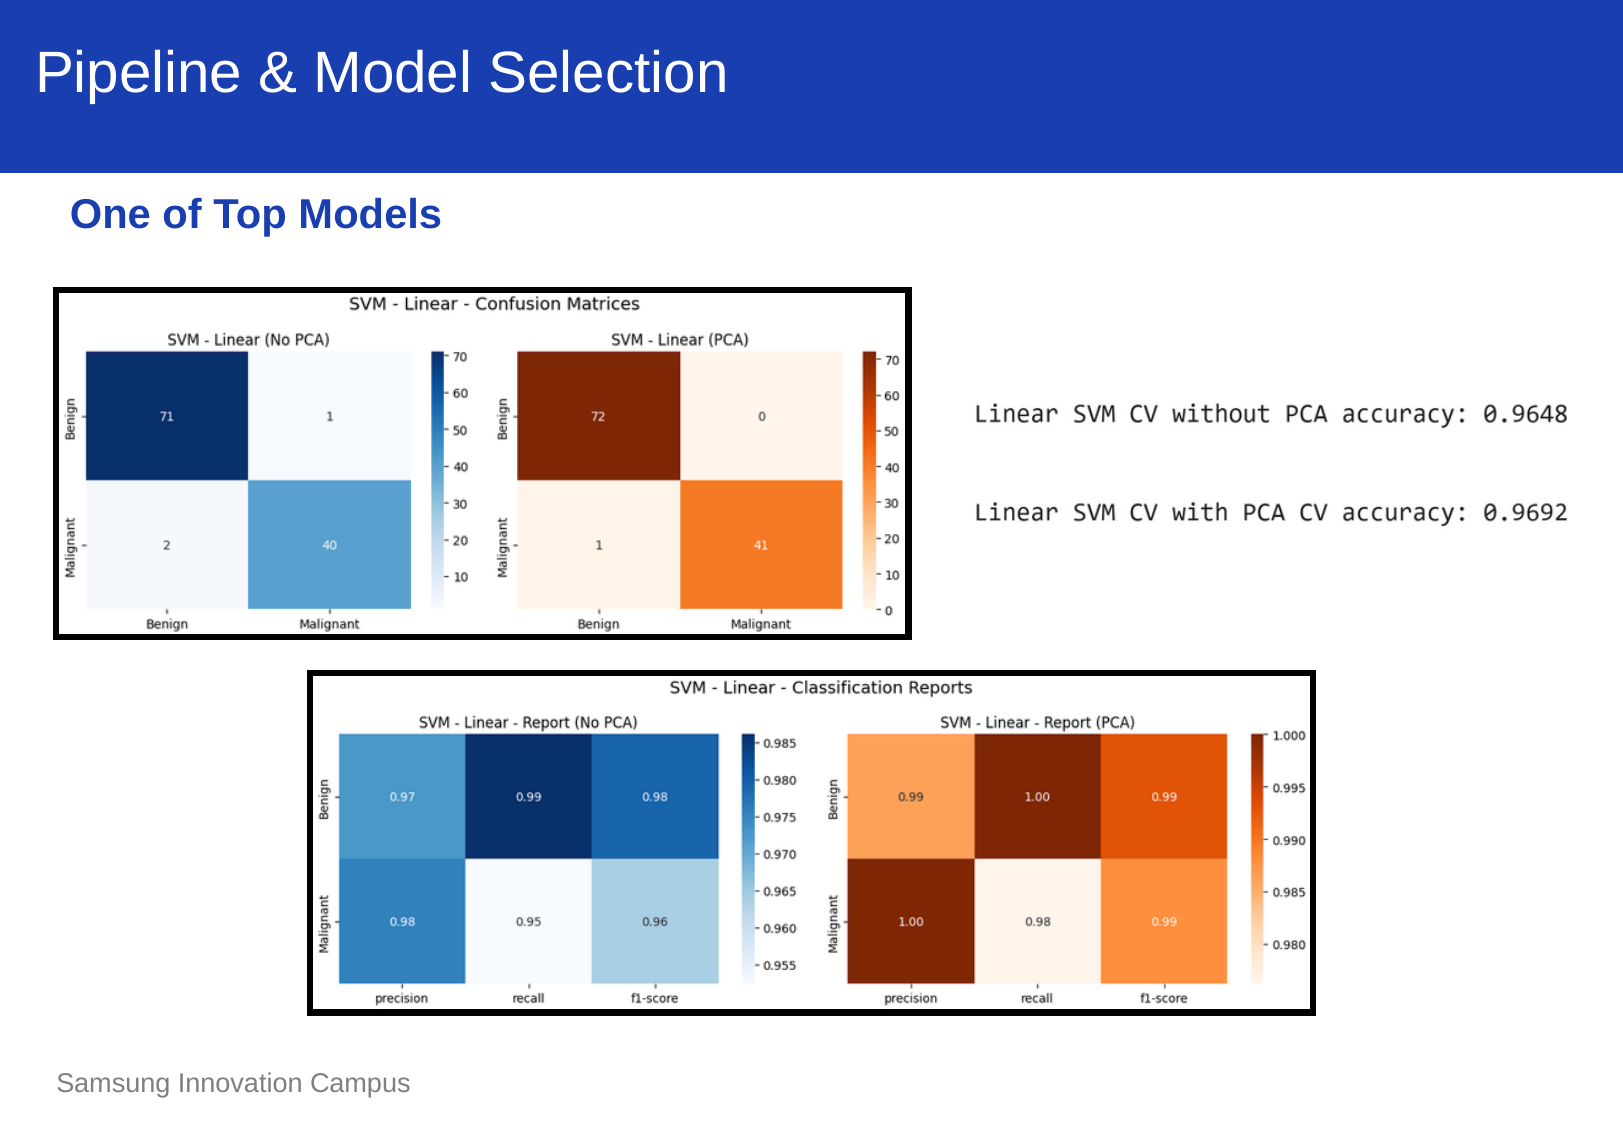

Pipeline & Model Selection
One of Top Models

Samsung Innovation Campus